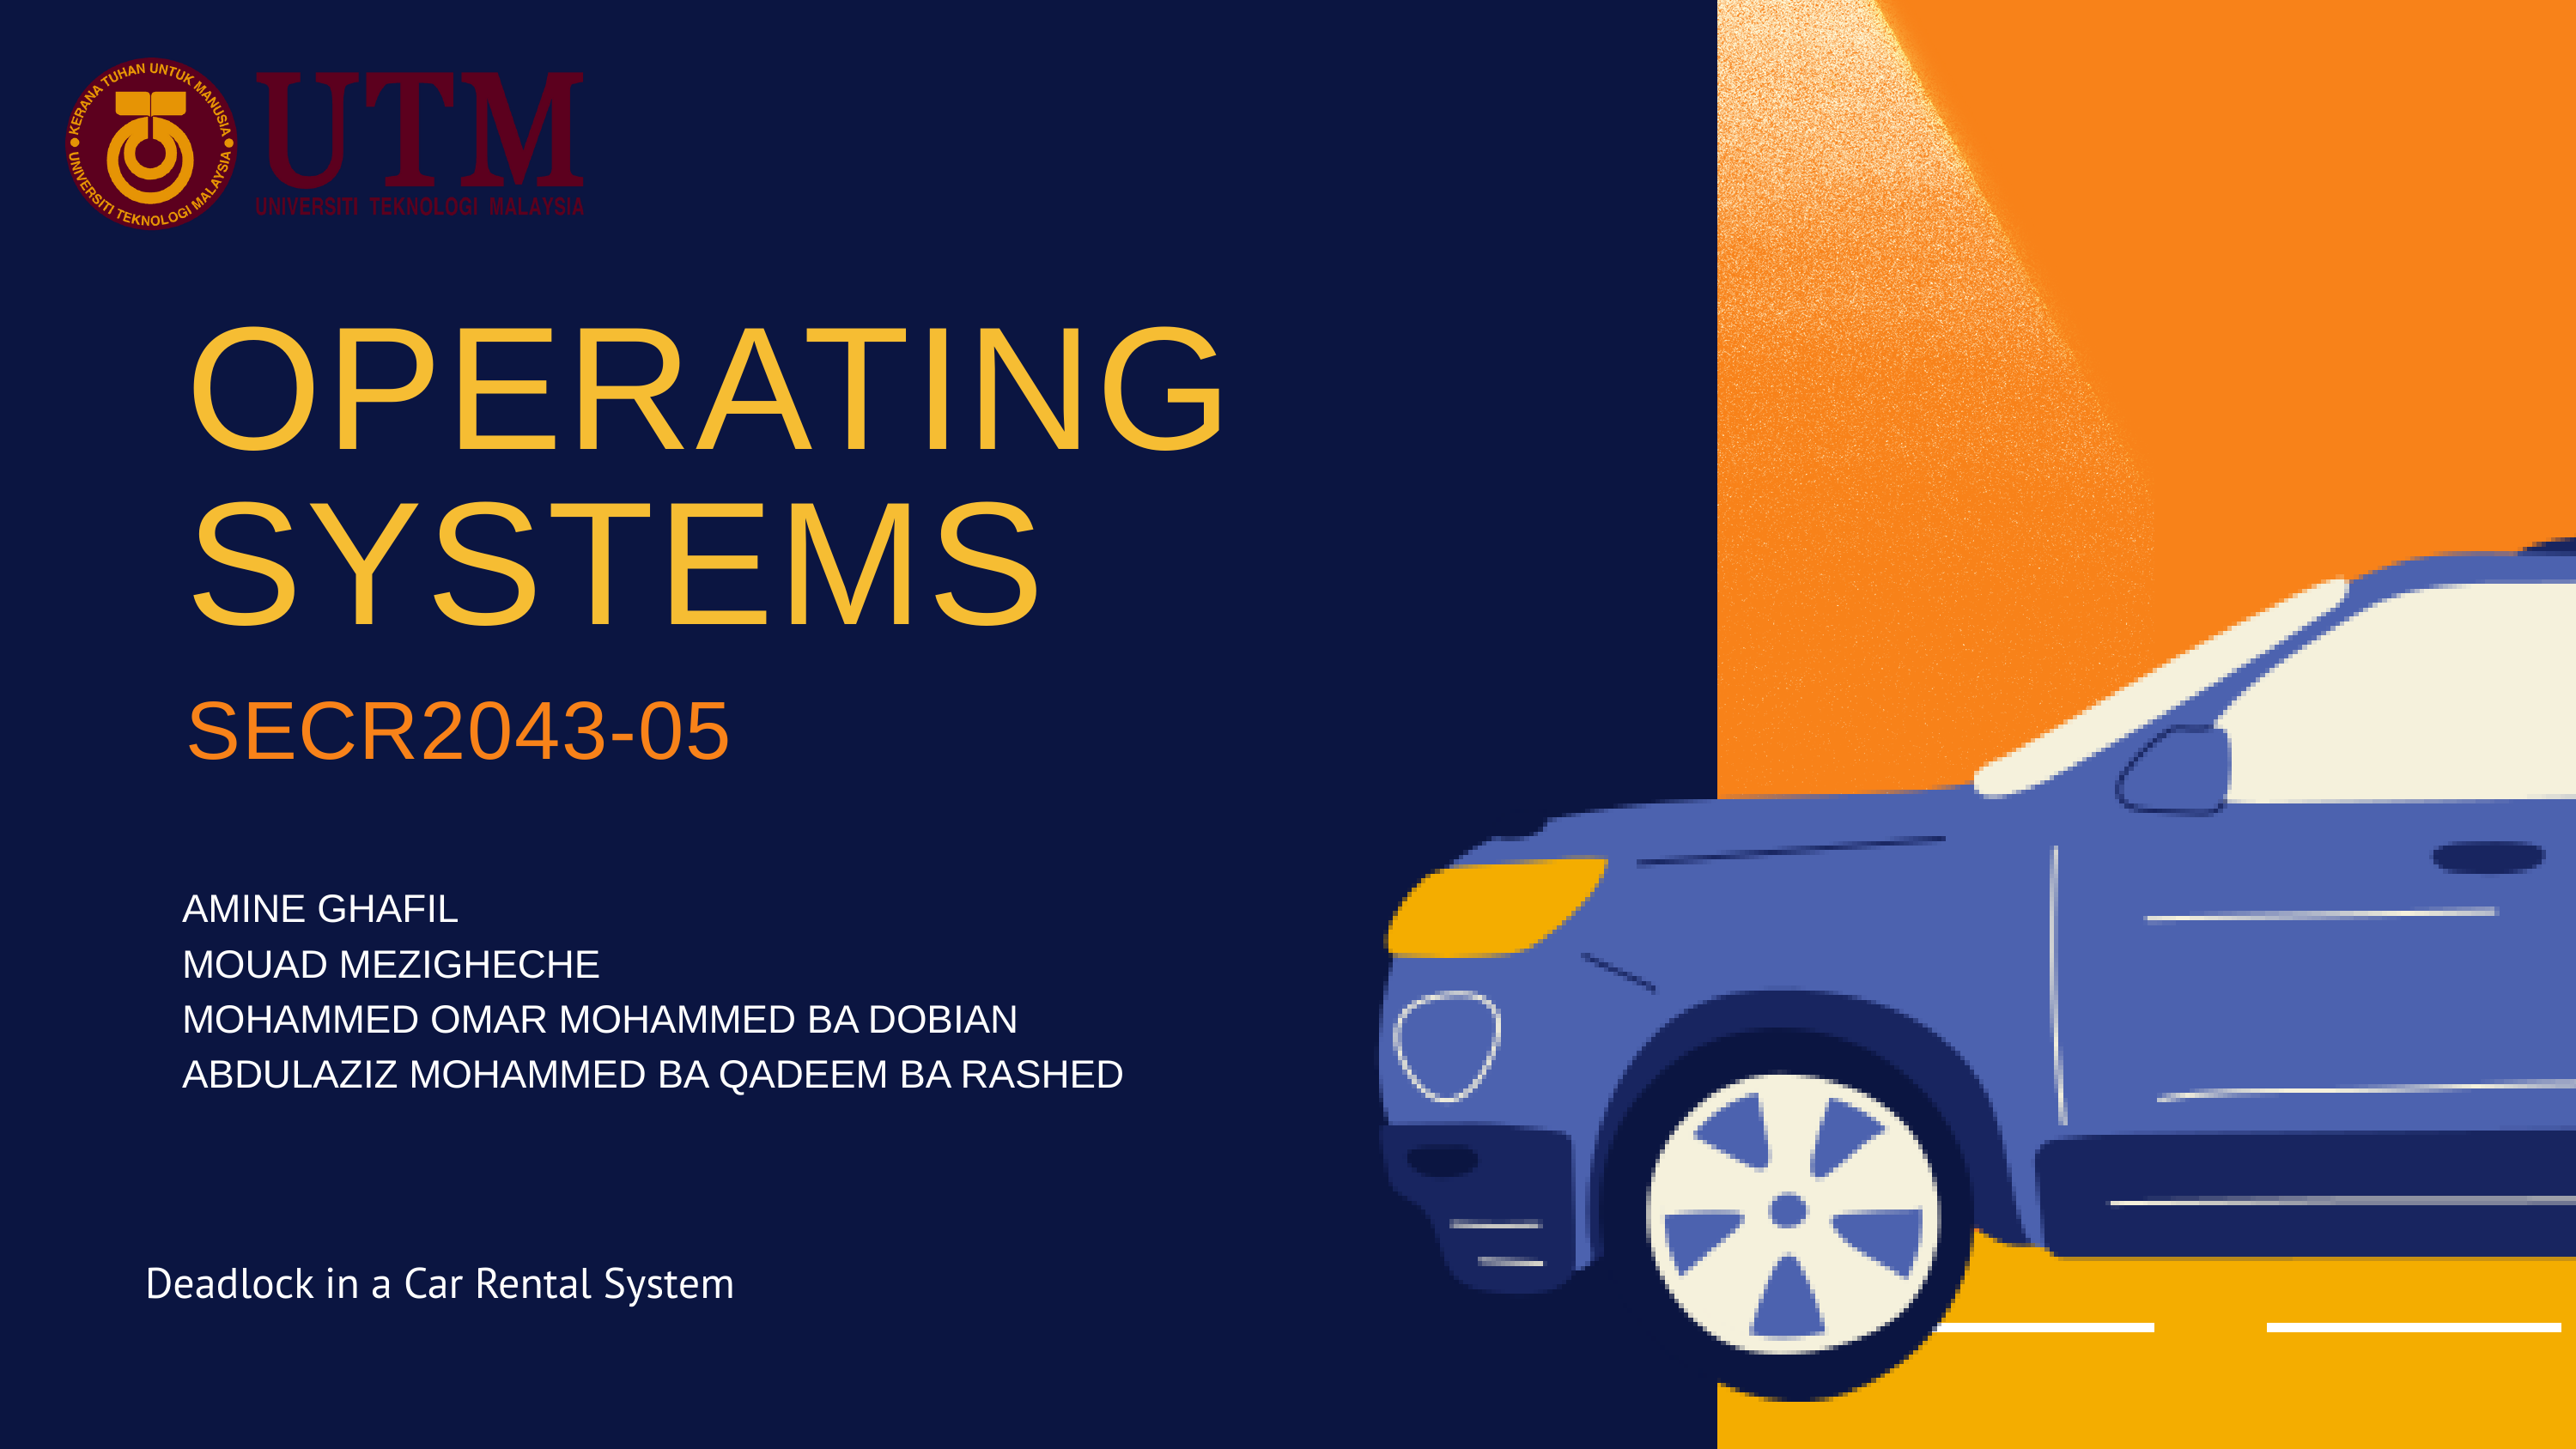

OPERATING SYSTEMS
SECR2043-05
AMINE GHAFIL
MOUAD MEZIGHECHE
MOHAMMED OMAR MOHAMMED BA DOBIAN
ABDULAZIZ MOHAMMED BA QADEEM BA RASHED

Deadlock in a Car Rental System